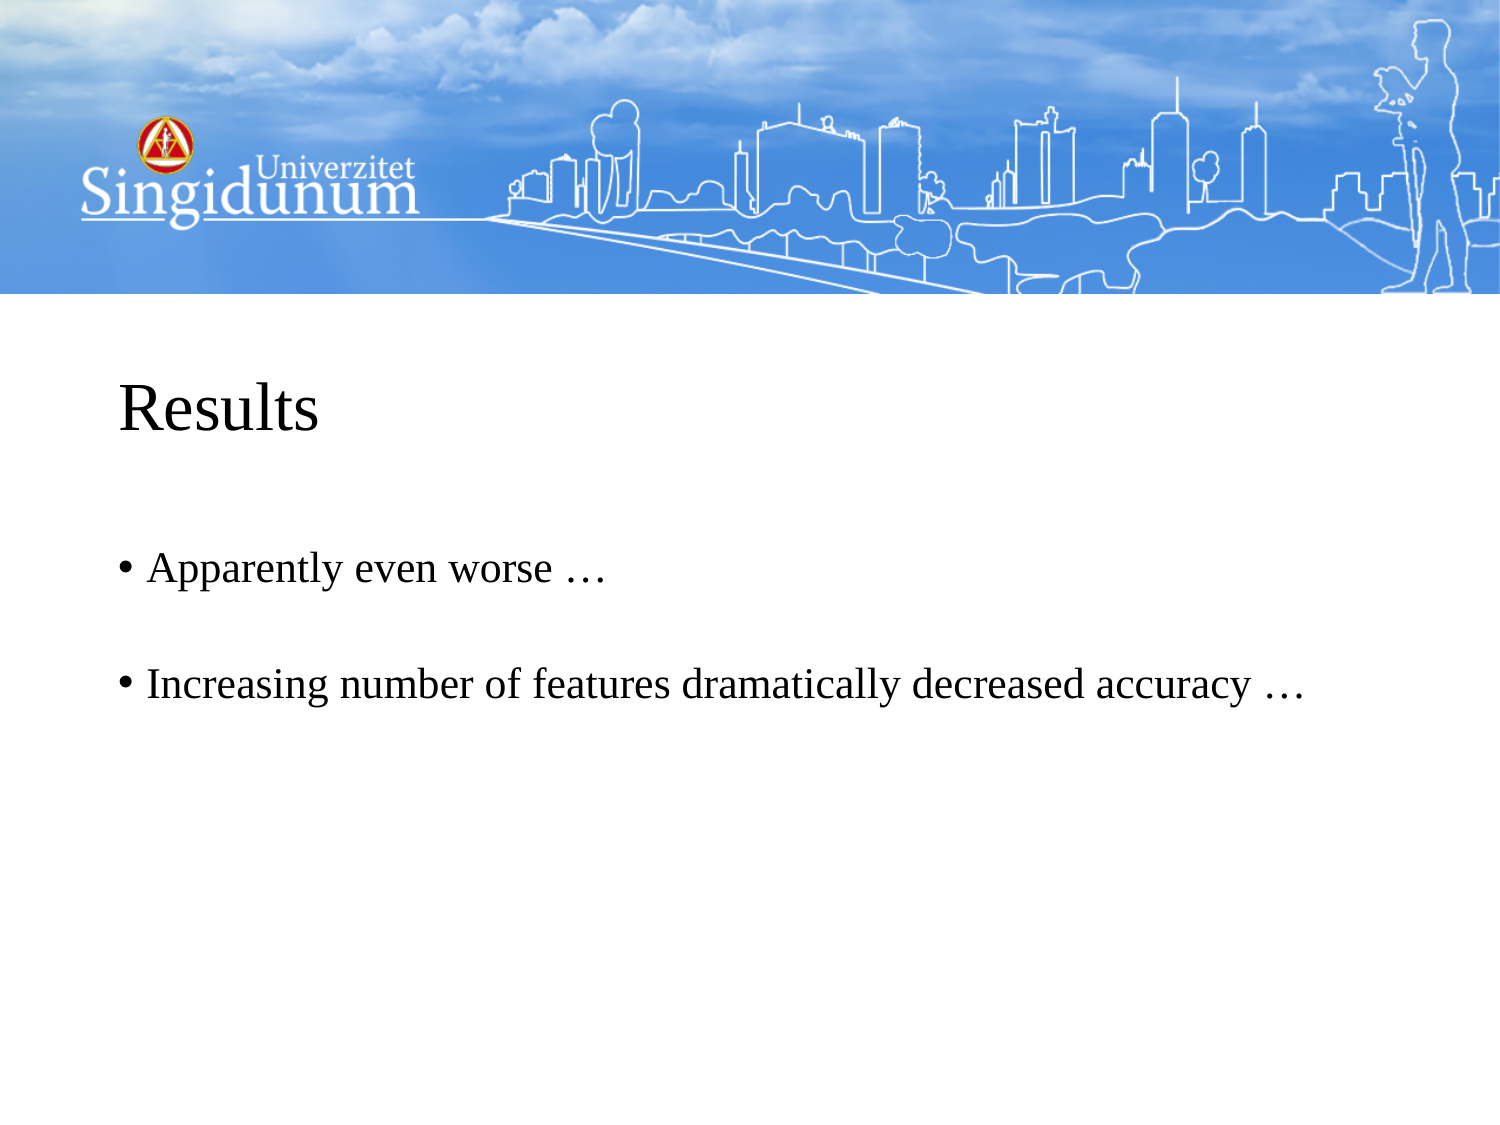

# Results
Apparently even worse …
Increasing number of features dramatically decreased accuracy …